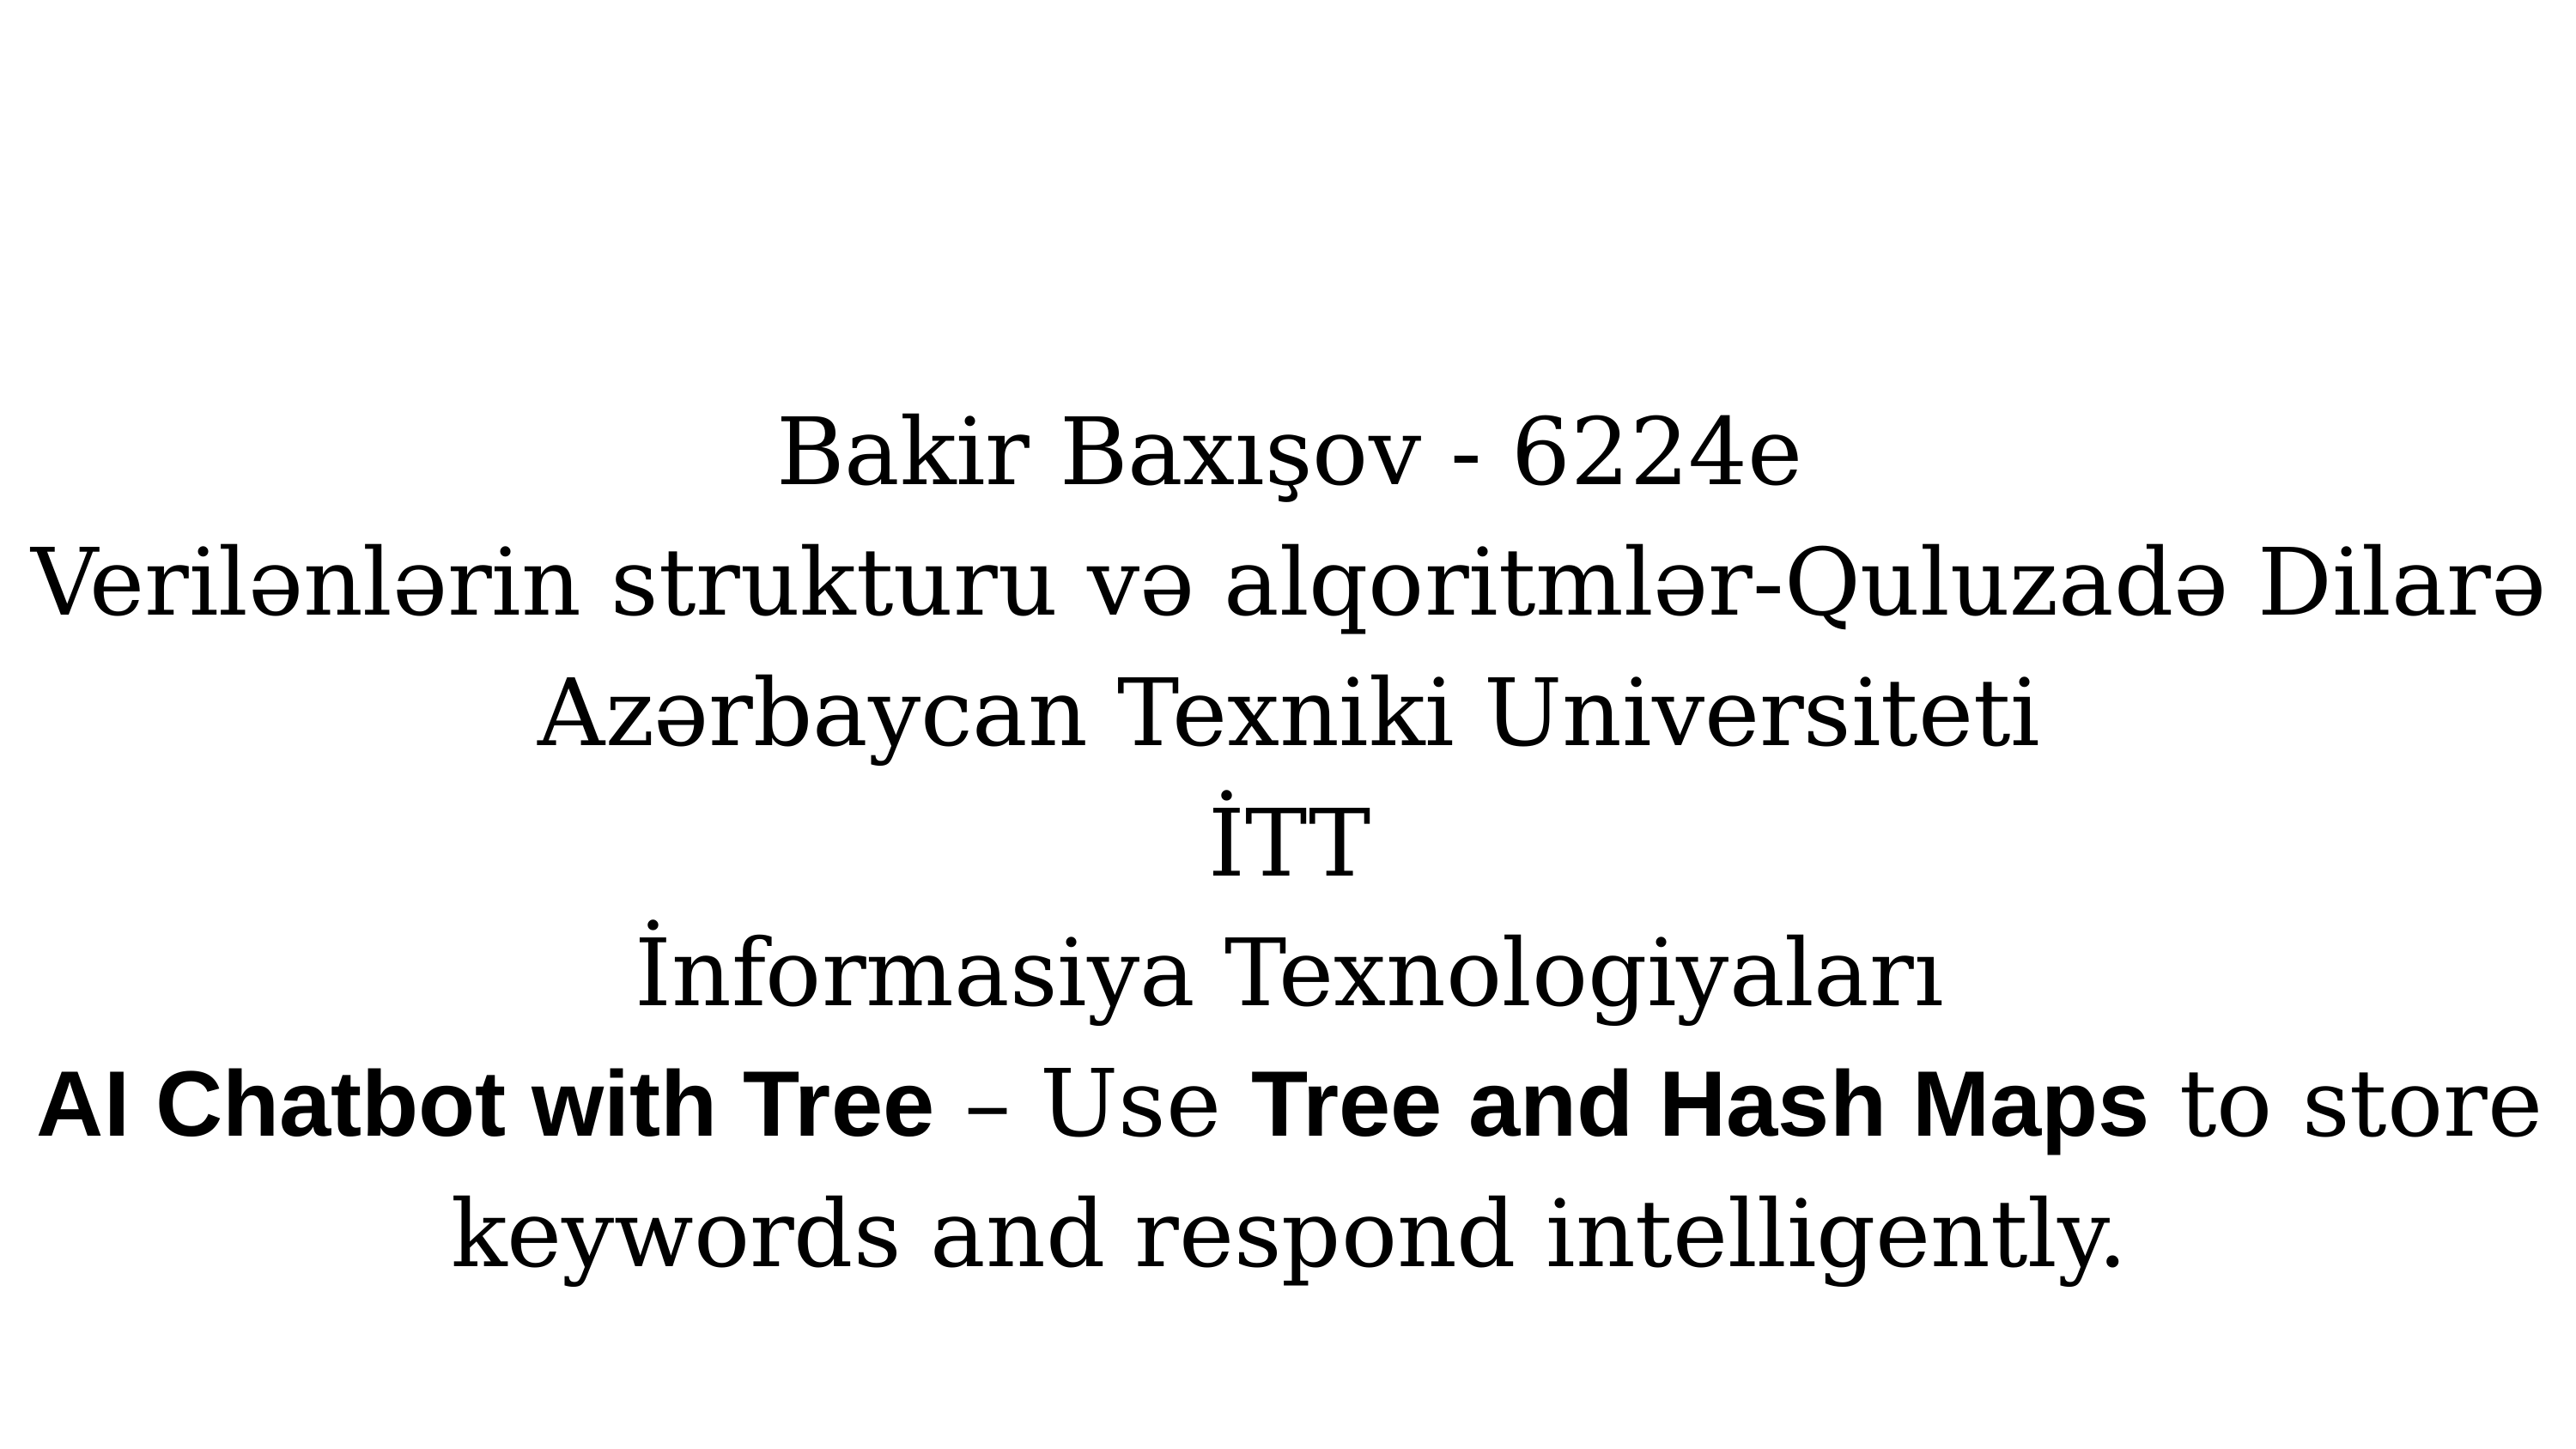

Bakir Baxışov - 6224e
Verilənlərin strukturu və alqoritmlər-Quluzadə Dilarə
Azərbaycan Texniki Universiteti
İTT
İnformasiya Texnologiyaları
AI Chatbot with Tree – Use Tree and Hash Maps to store keywords and respond intelligently.